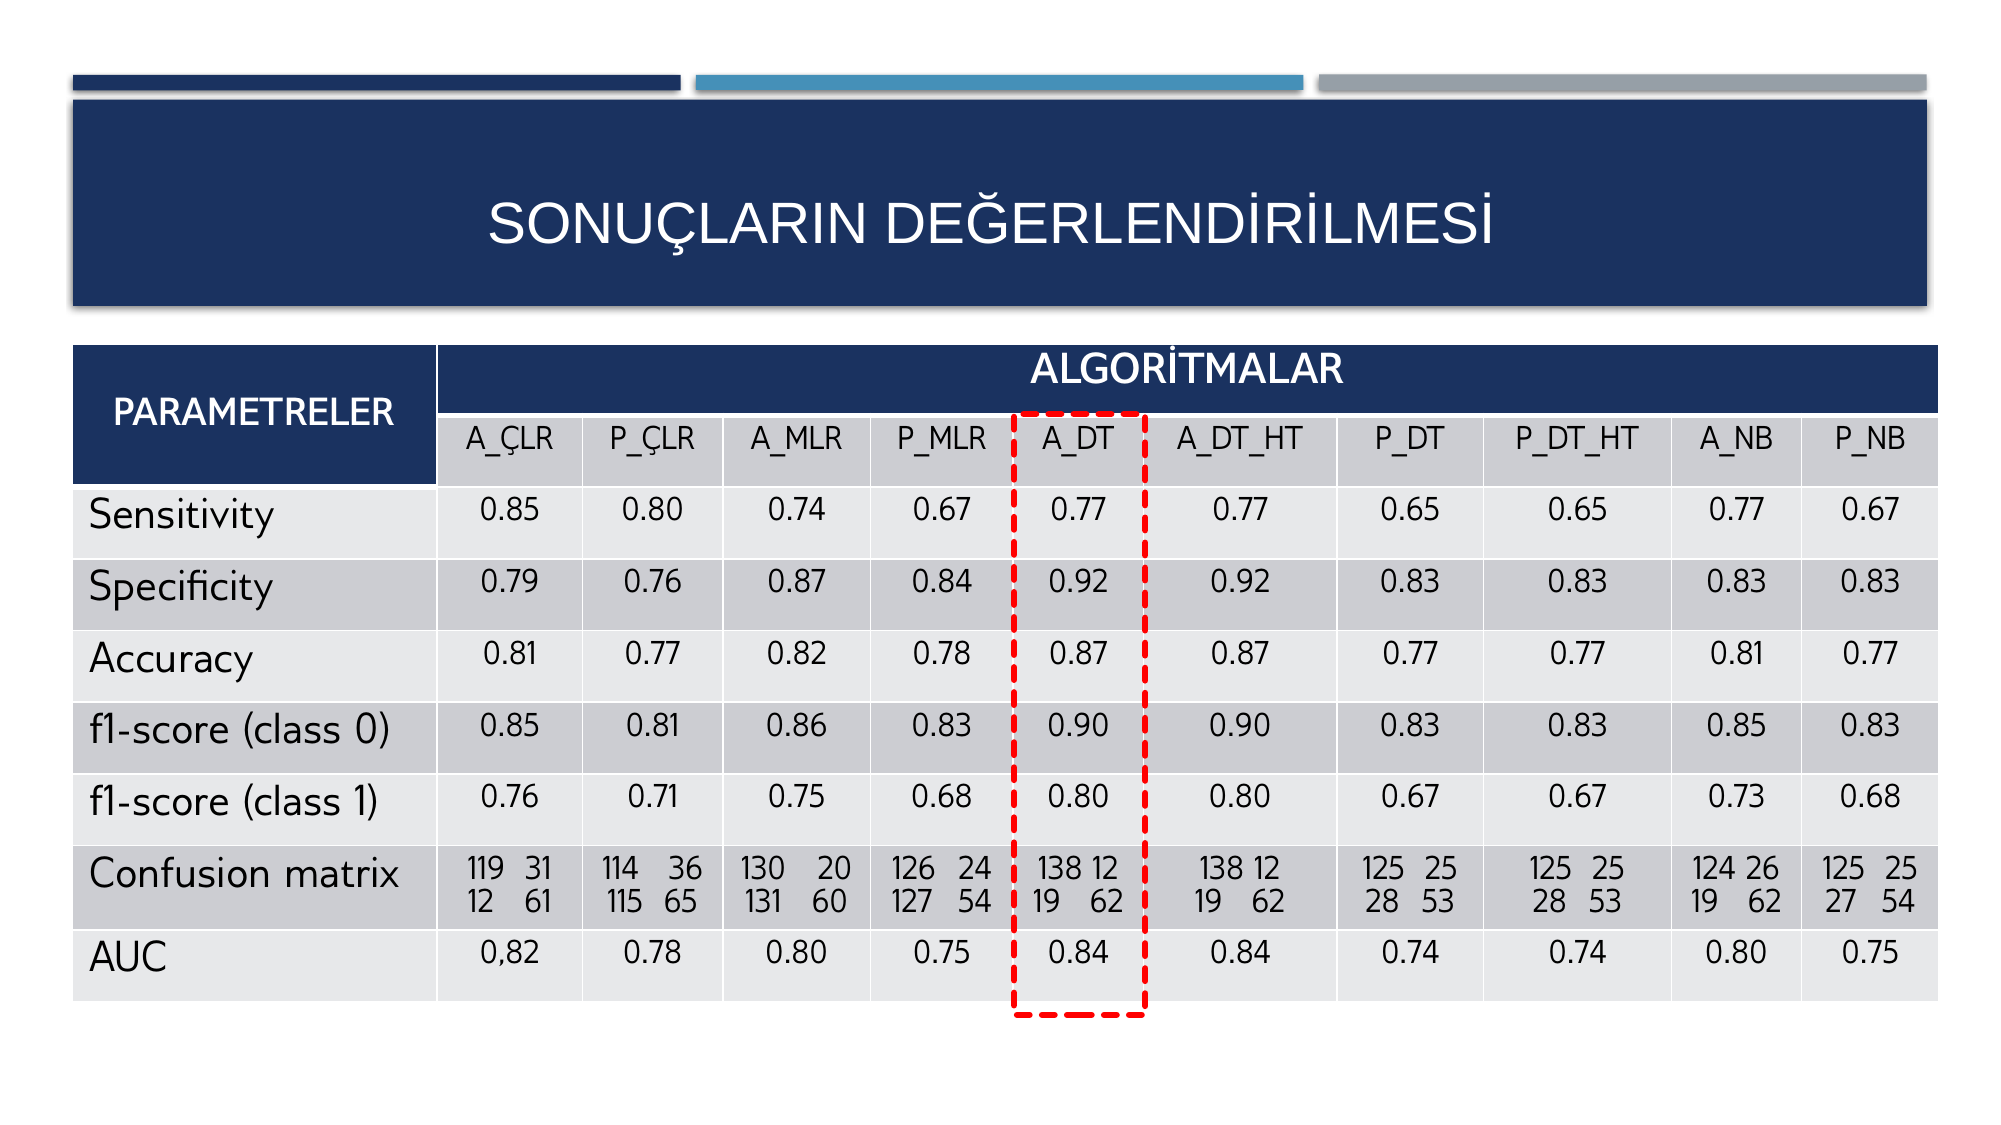

# Sonuçların değerlendirilmesi
| PARAMETRELER | ALGORİTMALAR |  |  |  |  |  |  |  |  |  |
| --- | --- | --- | --- | --- | --- | --- | --- | --- | --- | --- |
|  | A\_ÇLR | P\_ÇLR | A\_MLR | P\_MLR | A\_DT | A\_DT\_HT | P\_DT | P\_DT\_HT | A\_NB | P\_NB |
| Sensitivity | 0.85 | 0.80 | 0.74 | 0.67 | 0.77 | 0.77 | 0.65 | 0.65 | 0.77 | 0.67 |
| Specificity | 0.79 | 0.76 | 0.87 | 0.84 | 0.92 | 0.92 | 0.83 | 0.83 | 0.83 | 0.83 |
| Accuracy | 0.81 | 0.77 | 0.82 | 0.78 | 0.87 | 0.87 | 0.77 | 0.77 | 0.81 | 0.77 |
| f1-score (class 0) | 0.85 | 0.81 | 0.86 | 0.83 | 0.90 | 0.90 | 0.83 | 0.83 | 0.85 | 0.83 |
| f1-score (class 1) | 0.76 | 0.71 | 0.75 | 0.68 | 0.80 | 0.80 | 0.67 | 0.67 | 0.73 | 0.68 |
| Confusion matrix | 119 31 61 | 36 65 | 20 60 | 24 54 | 138 12 62 | 138 12 62 | 125 25 53 | 125 25 53 | 124 26 62 | 125 25 54 |
| AUC | 0,82 | 0.78 | 0.80 | 0.75 | 0.84 | 0.84 | 0.74 | 0.74 | 0.80 | 0.75 |